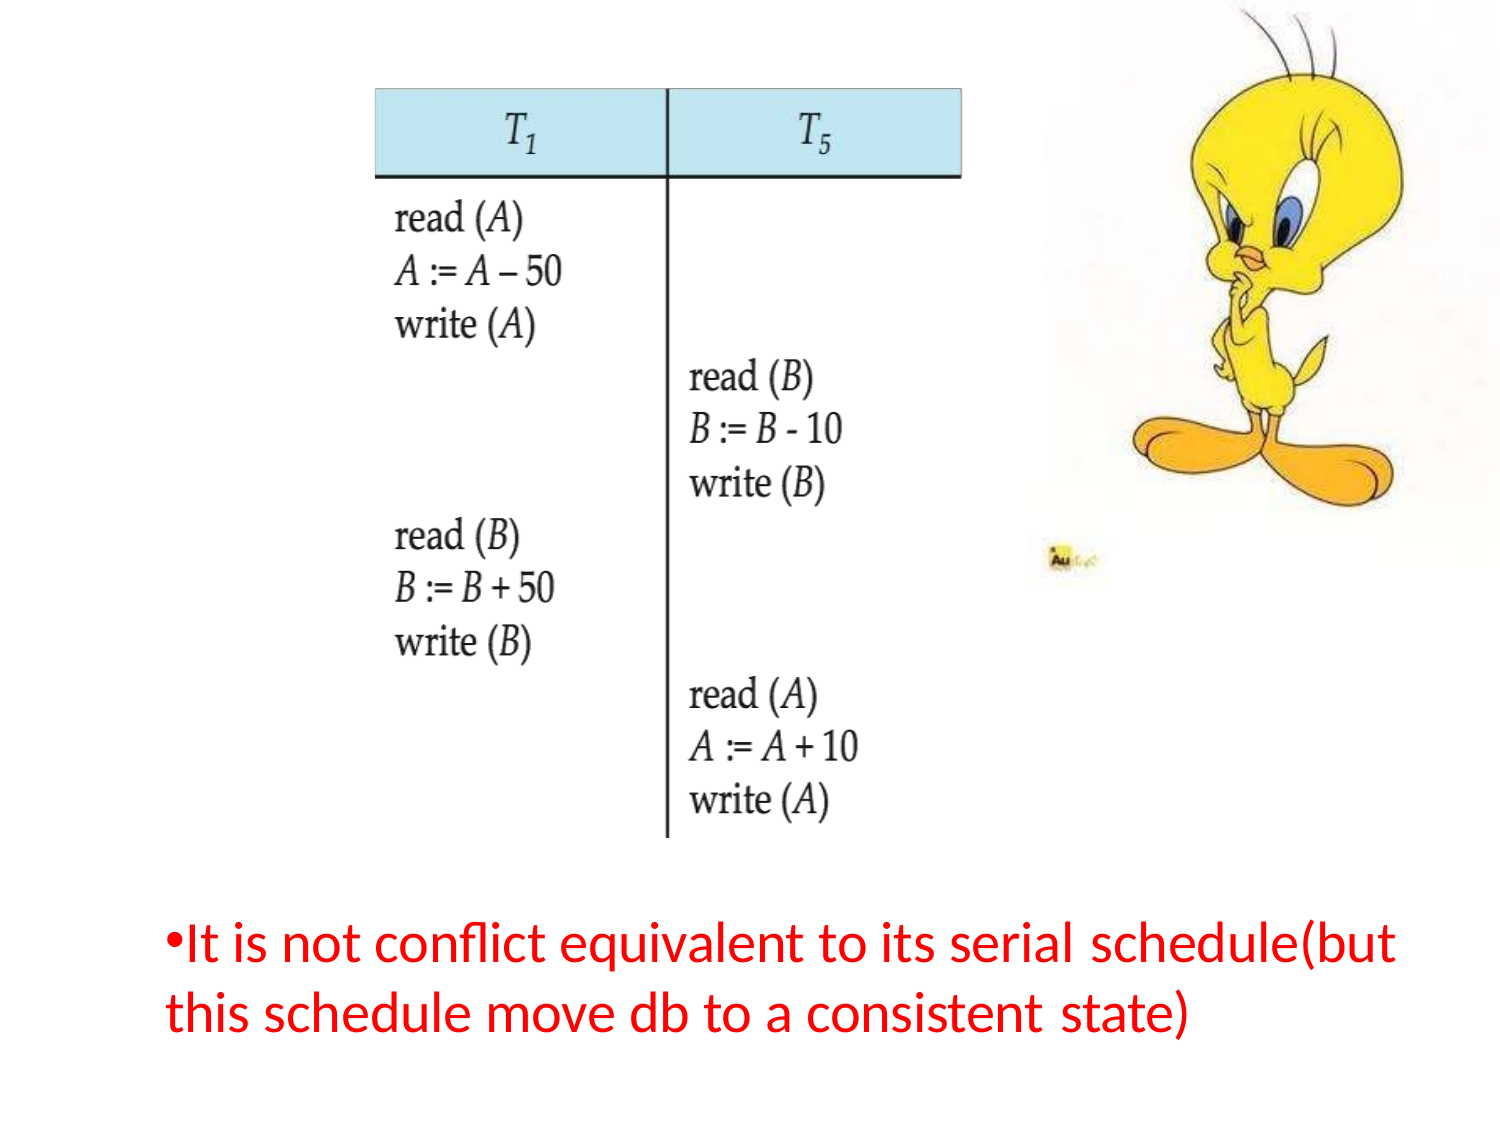

It is not conflict equivalent to its serial schedule(but
this schedule move db to a consistent state)